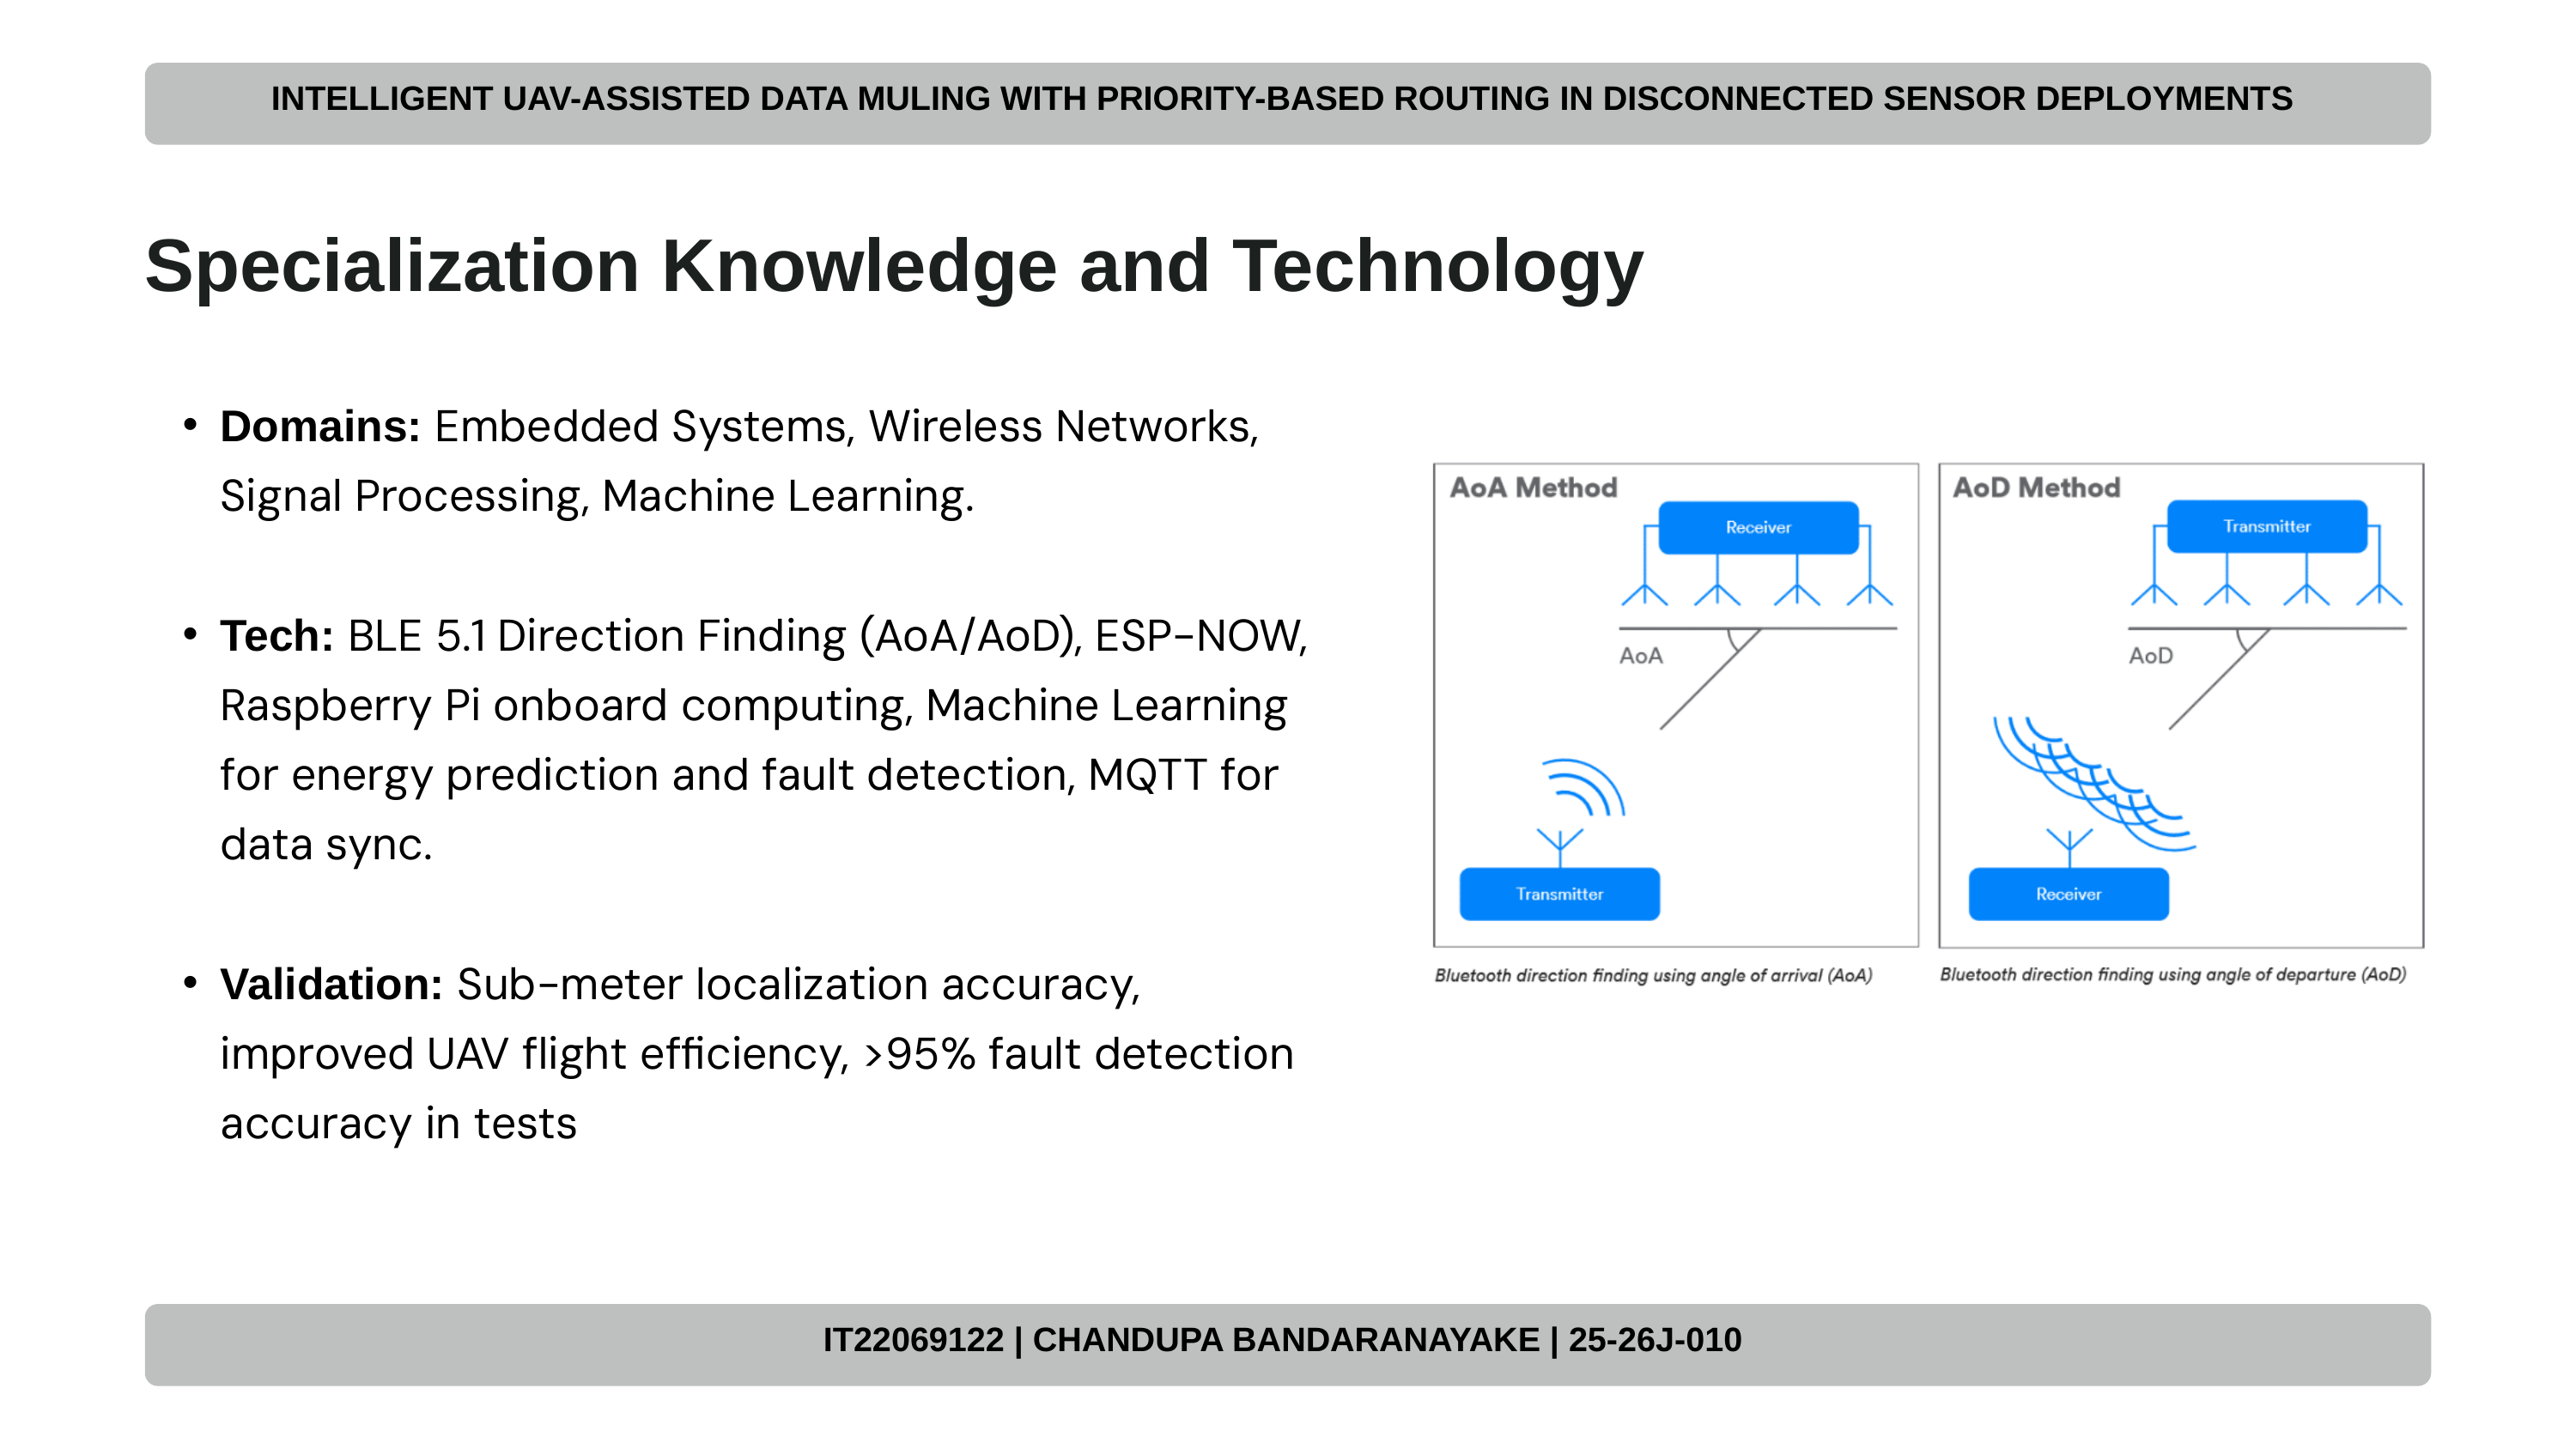

INTELLIGENT UAV-ASSISTED DATA MULING WITH PRIORITY-BASED ROUTING IN DISCONNECTED SENSOR DEPLOYMENTS
INTELLIGENT UAV-ASSISTED DATA MULING WITH PRIORITY-BASED ROUTING IN DISCONNECTED SENSOR DEPLOYMENTS
Specialization Knowledge and Technology
Domains: Embedded Systems, Wireless Networks, Signal Processing, Machine Learning.

Tech: BLE 5.1 Direction Finding (AoA/AoD), ESP-NOW, Raspberry Pi onboard computing, Machine Learning for energy prediction and fault detection, MQTT for data sync.

Validation: Sub-meter localization accuracy, improved UAV flight efficiency, >95% fault detection accuracy in tests

IT22069122 | CHANDUPA BANDARANAYAKE | 25-26J-010